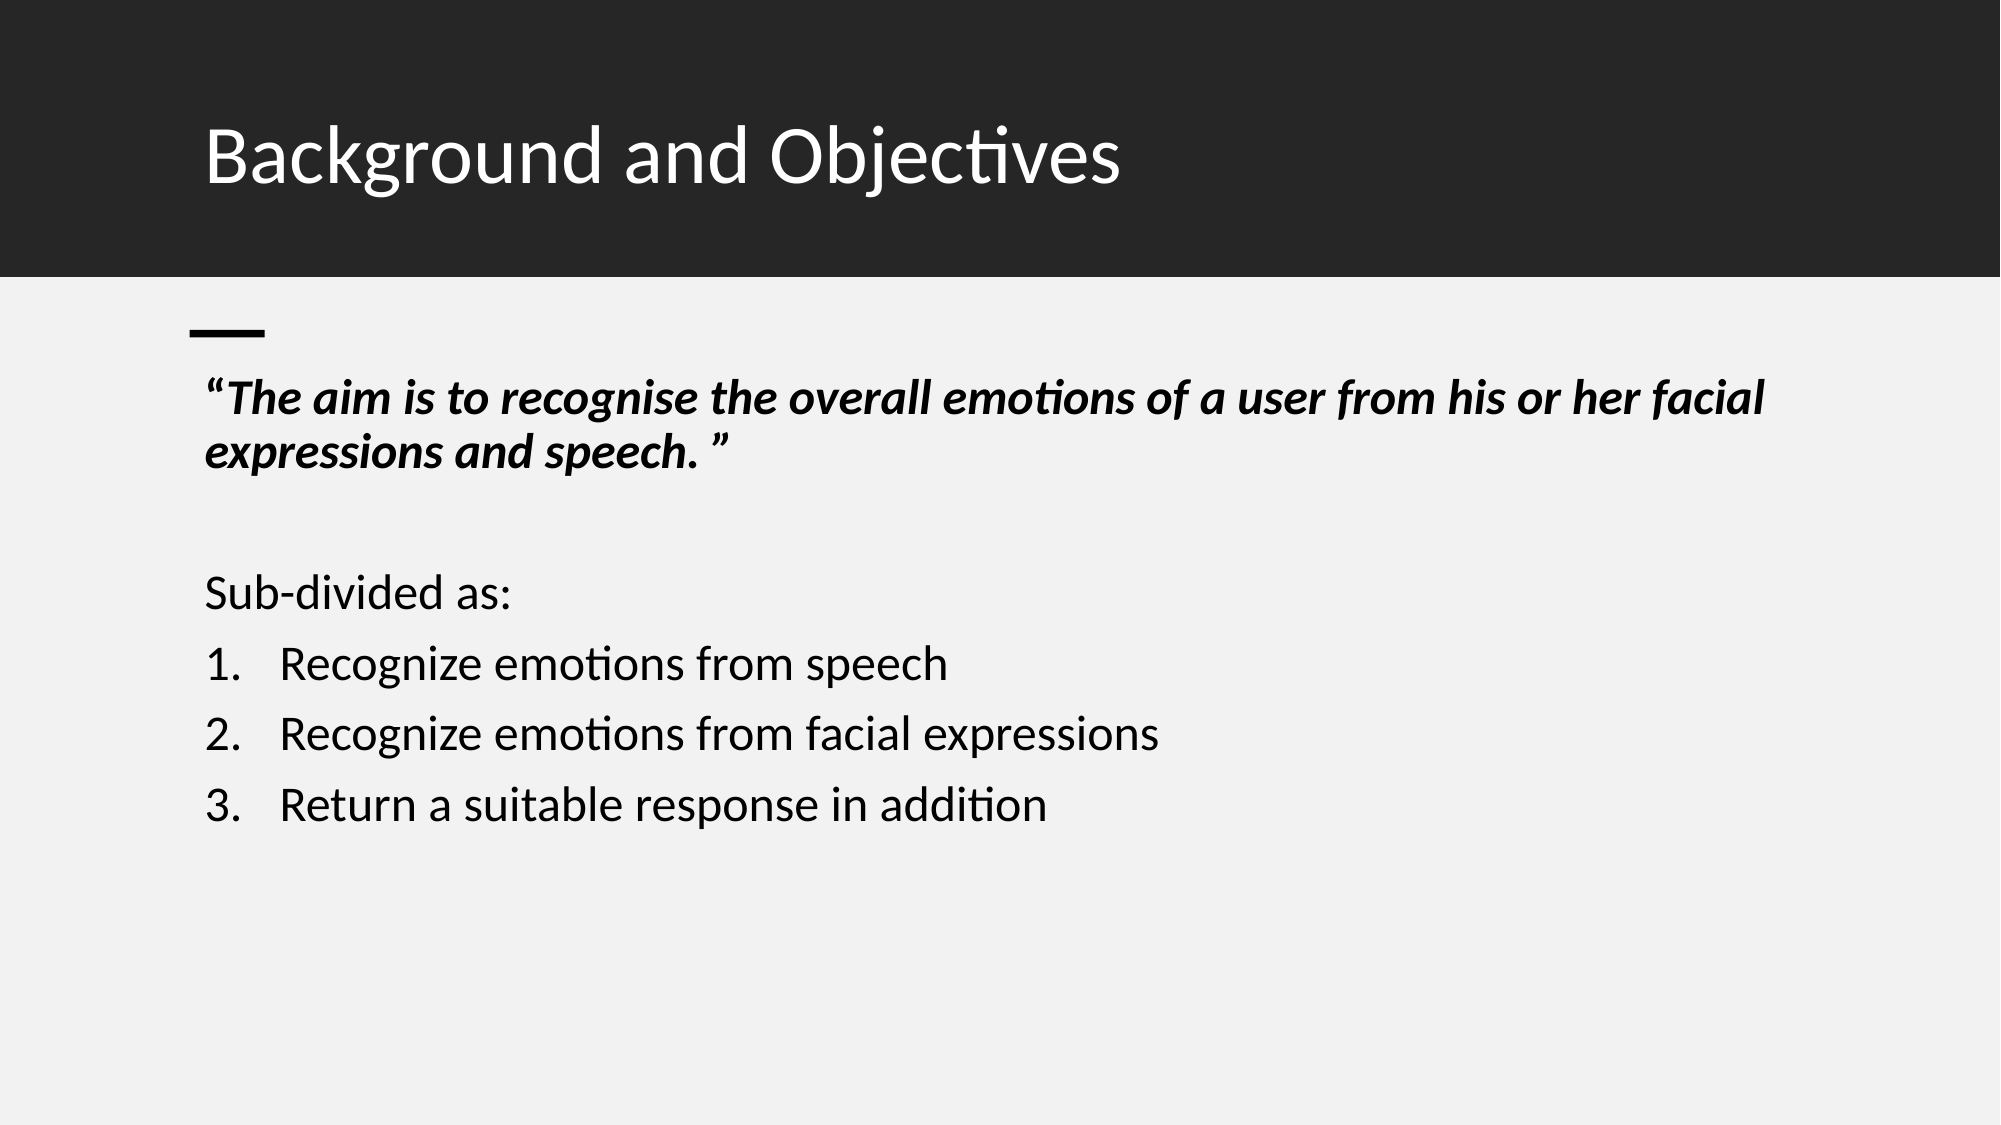

# Background and Objectives

“The aim is to recognise the overall emotions of a user from his or her facial expressions and speech. ”

Sub-divided as:
Recognize emotions from speech
Recognize emotions from facial expressions
Return a suitable response in addition